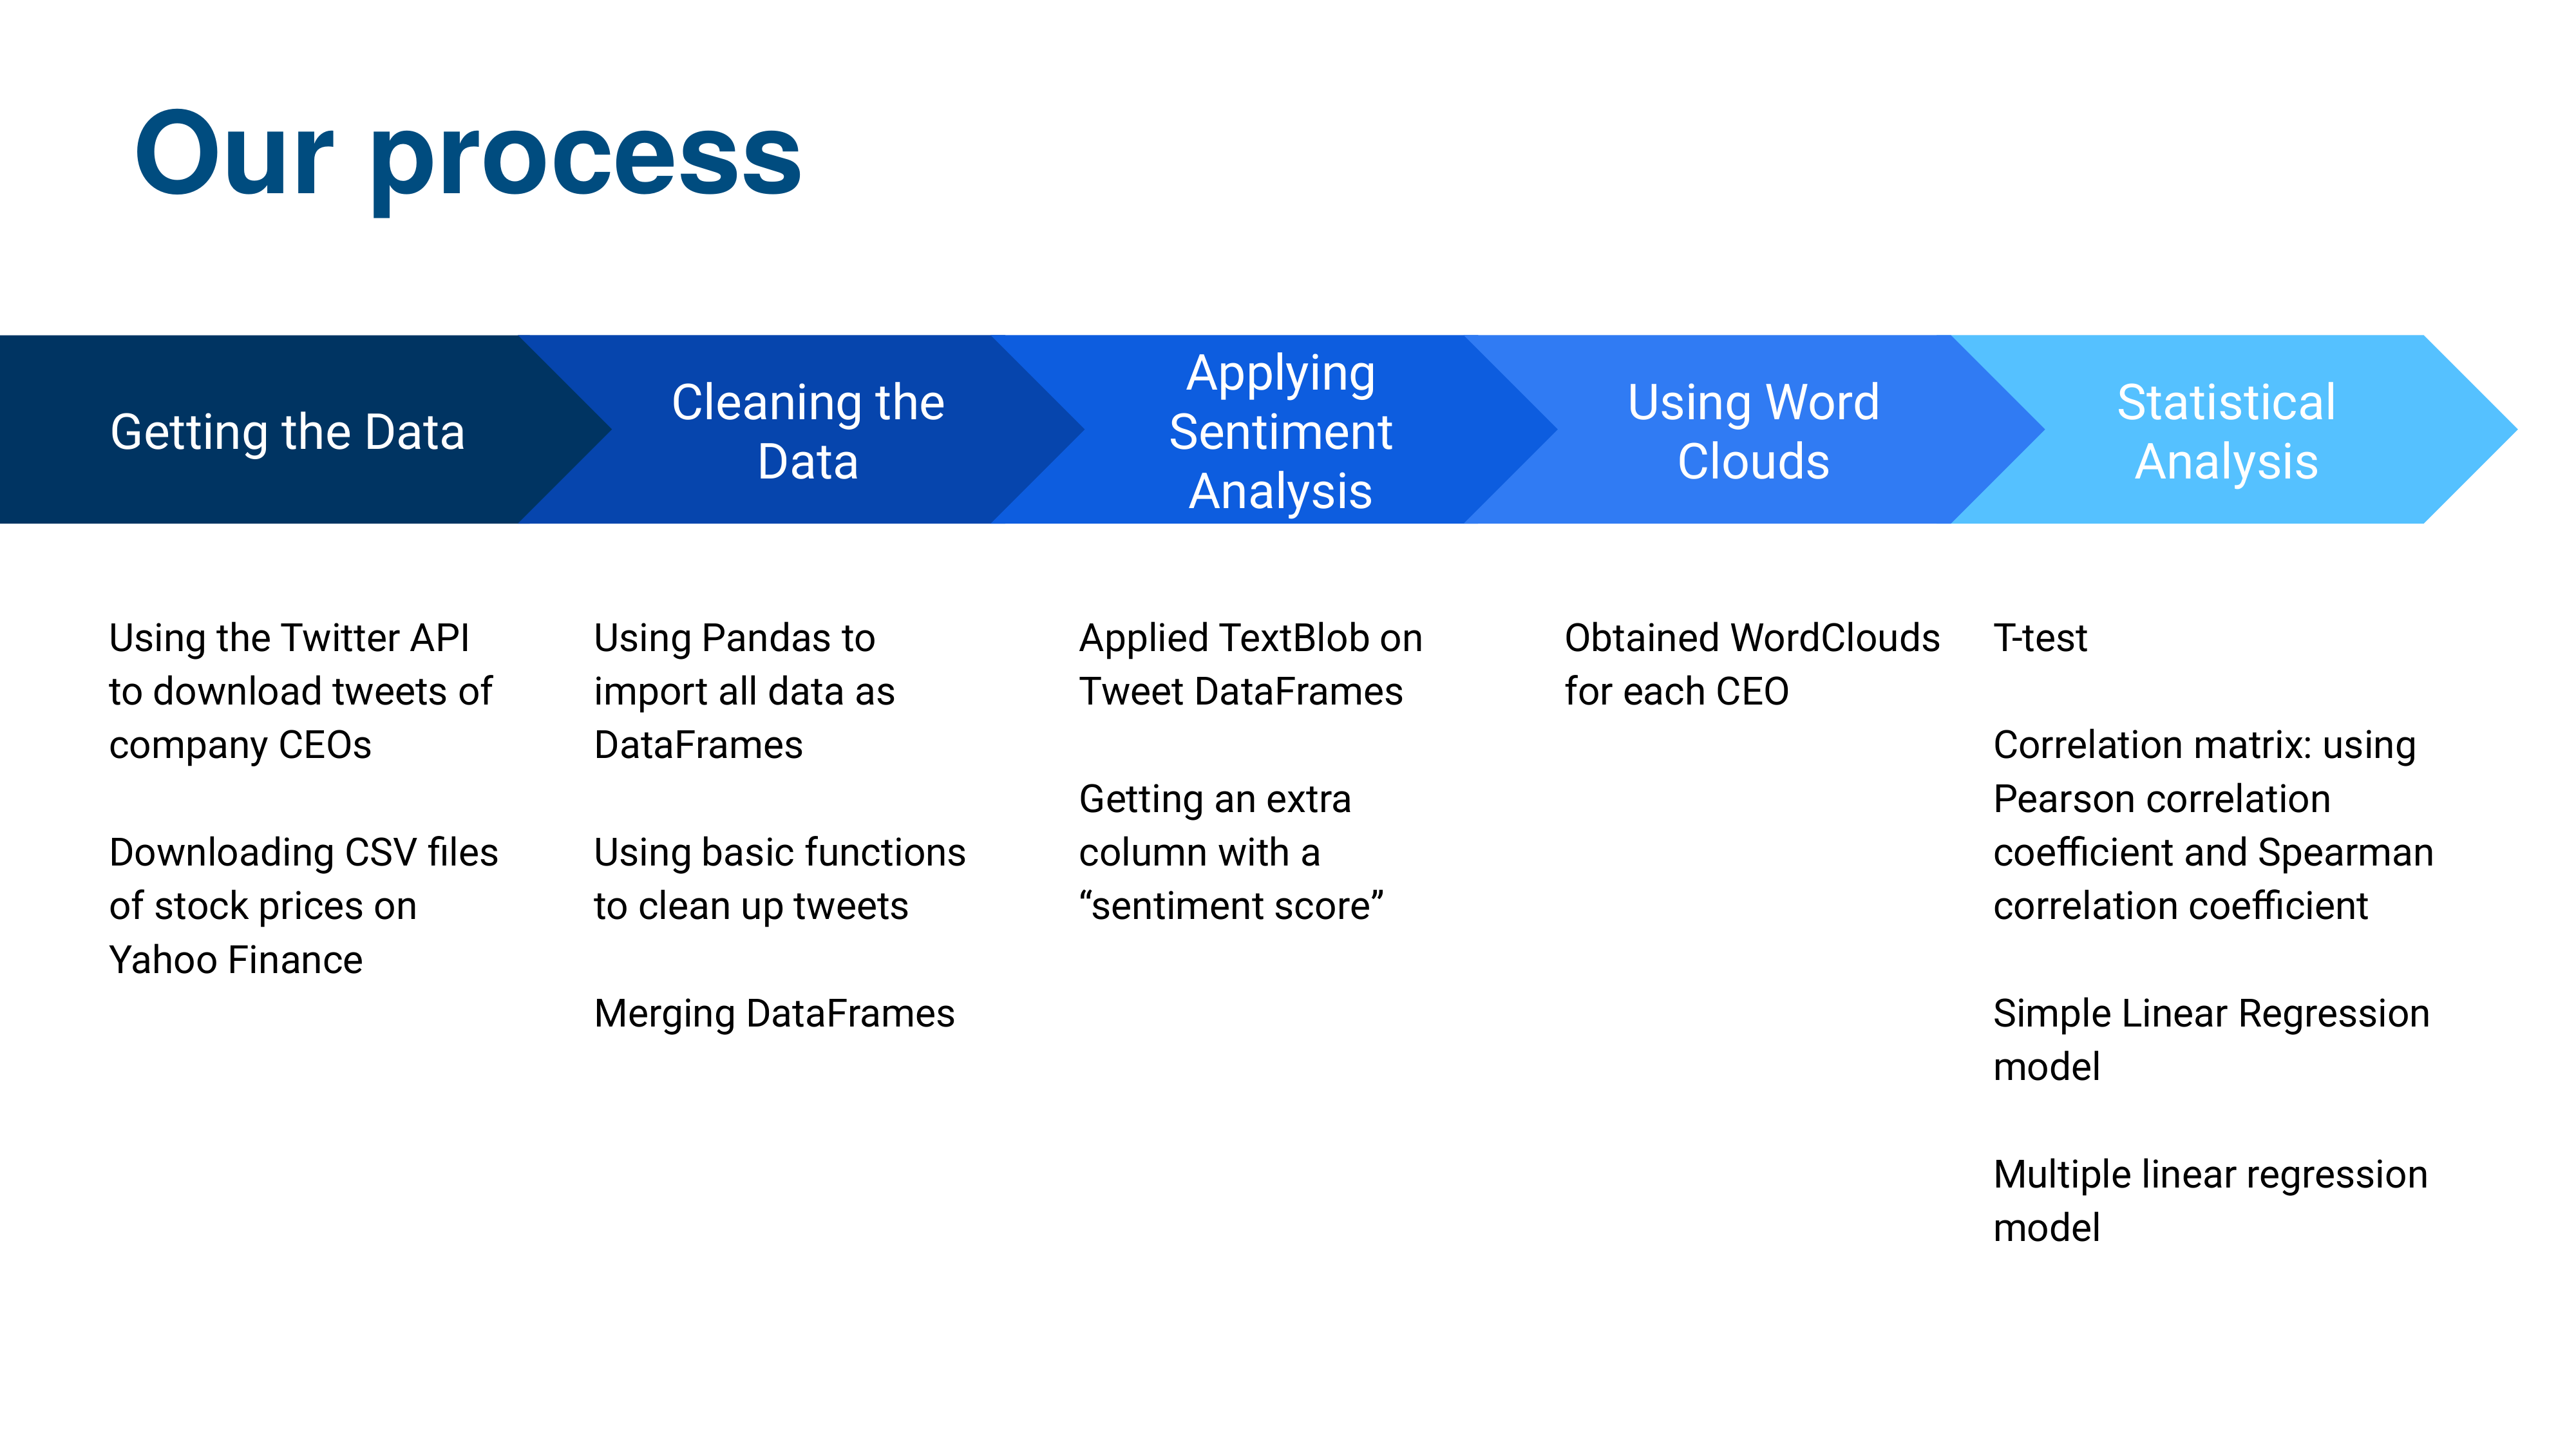

# Our process
Cleaning the Data
Using Pandas to import all data as DataFrames

Using basic functions to clean up tweets

Merging DataFrames

Applying Sentiment Analysis
Applied TextBlob on Tweet DataFrames

Getting an extra column with a “sentiment score”
Using Word Clouds
Obtained WordClouds for each CEO
Statistical Analysis
T-test

Correlation matrix: using Pearson correlation coefficient and Spearman correlation coefficient

Simple Linear Regression model

Multiple linear regression model
Getting the Data
Using the Twitter API to download tweets of company CEOs

Downloading CSV files of stock prices on Yahoo Finance